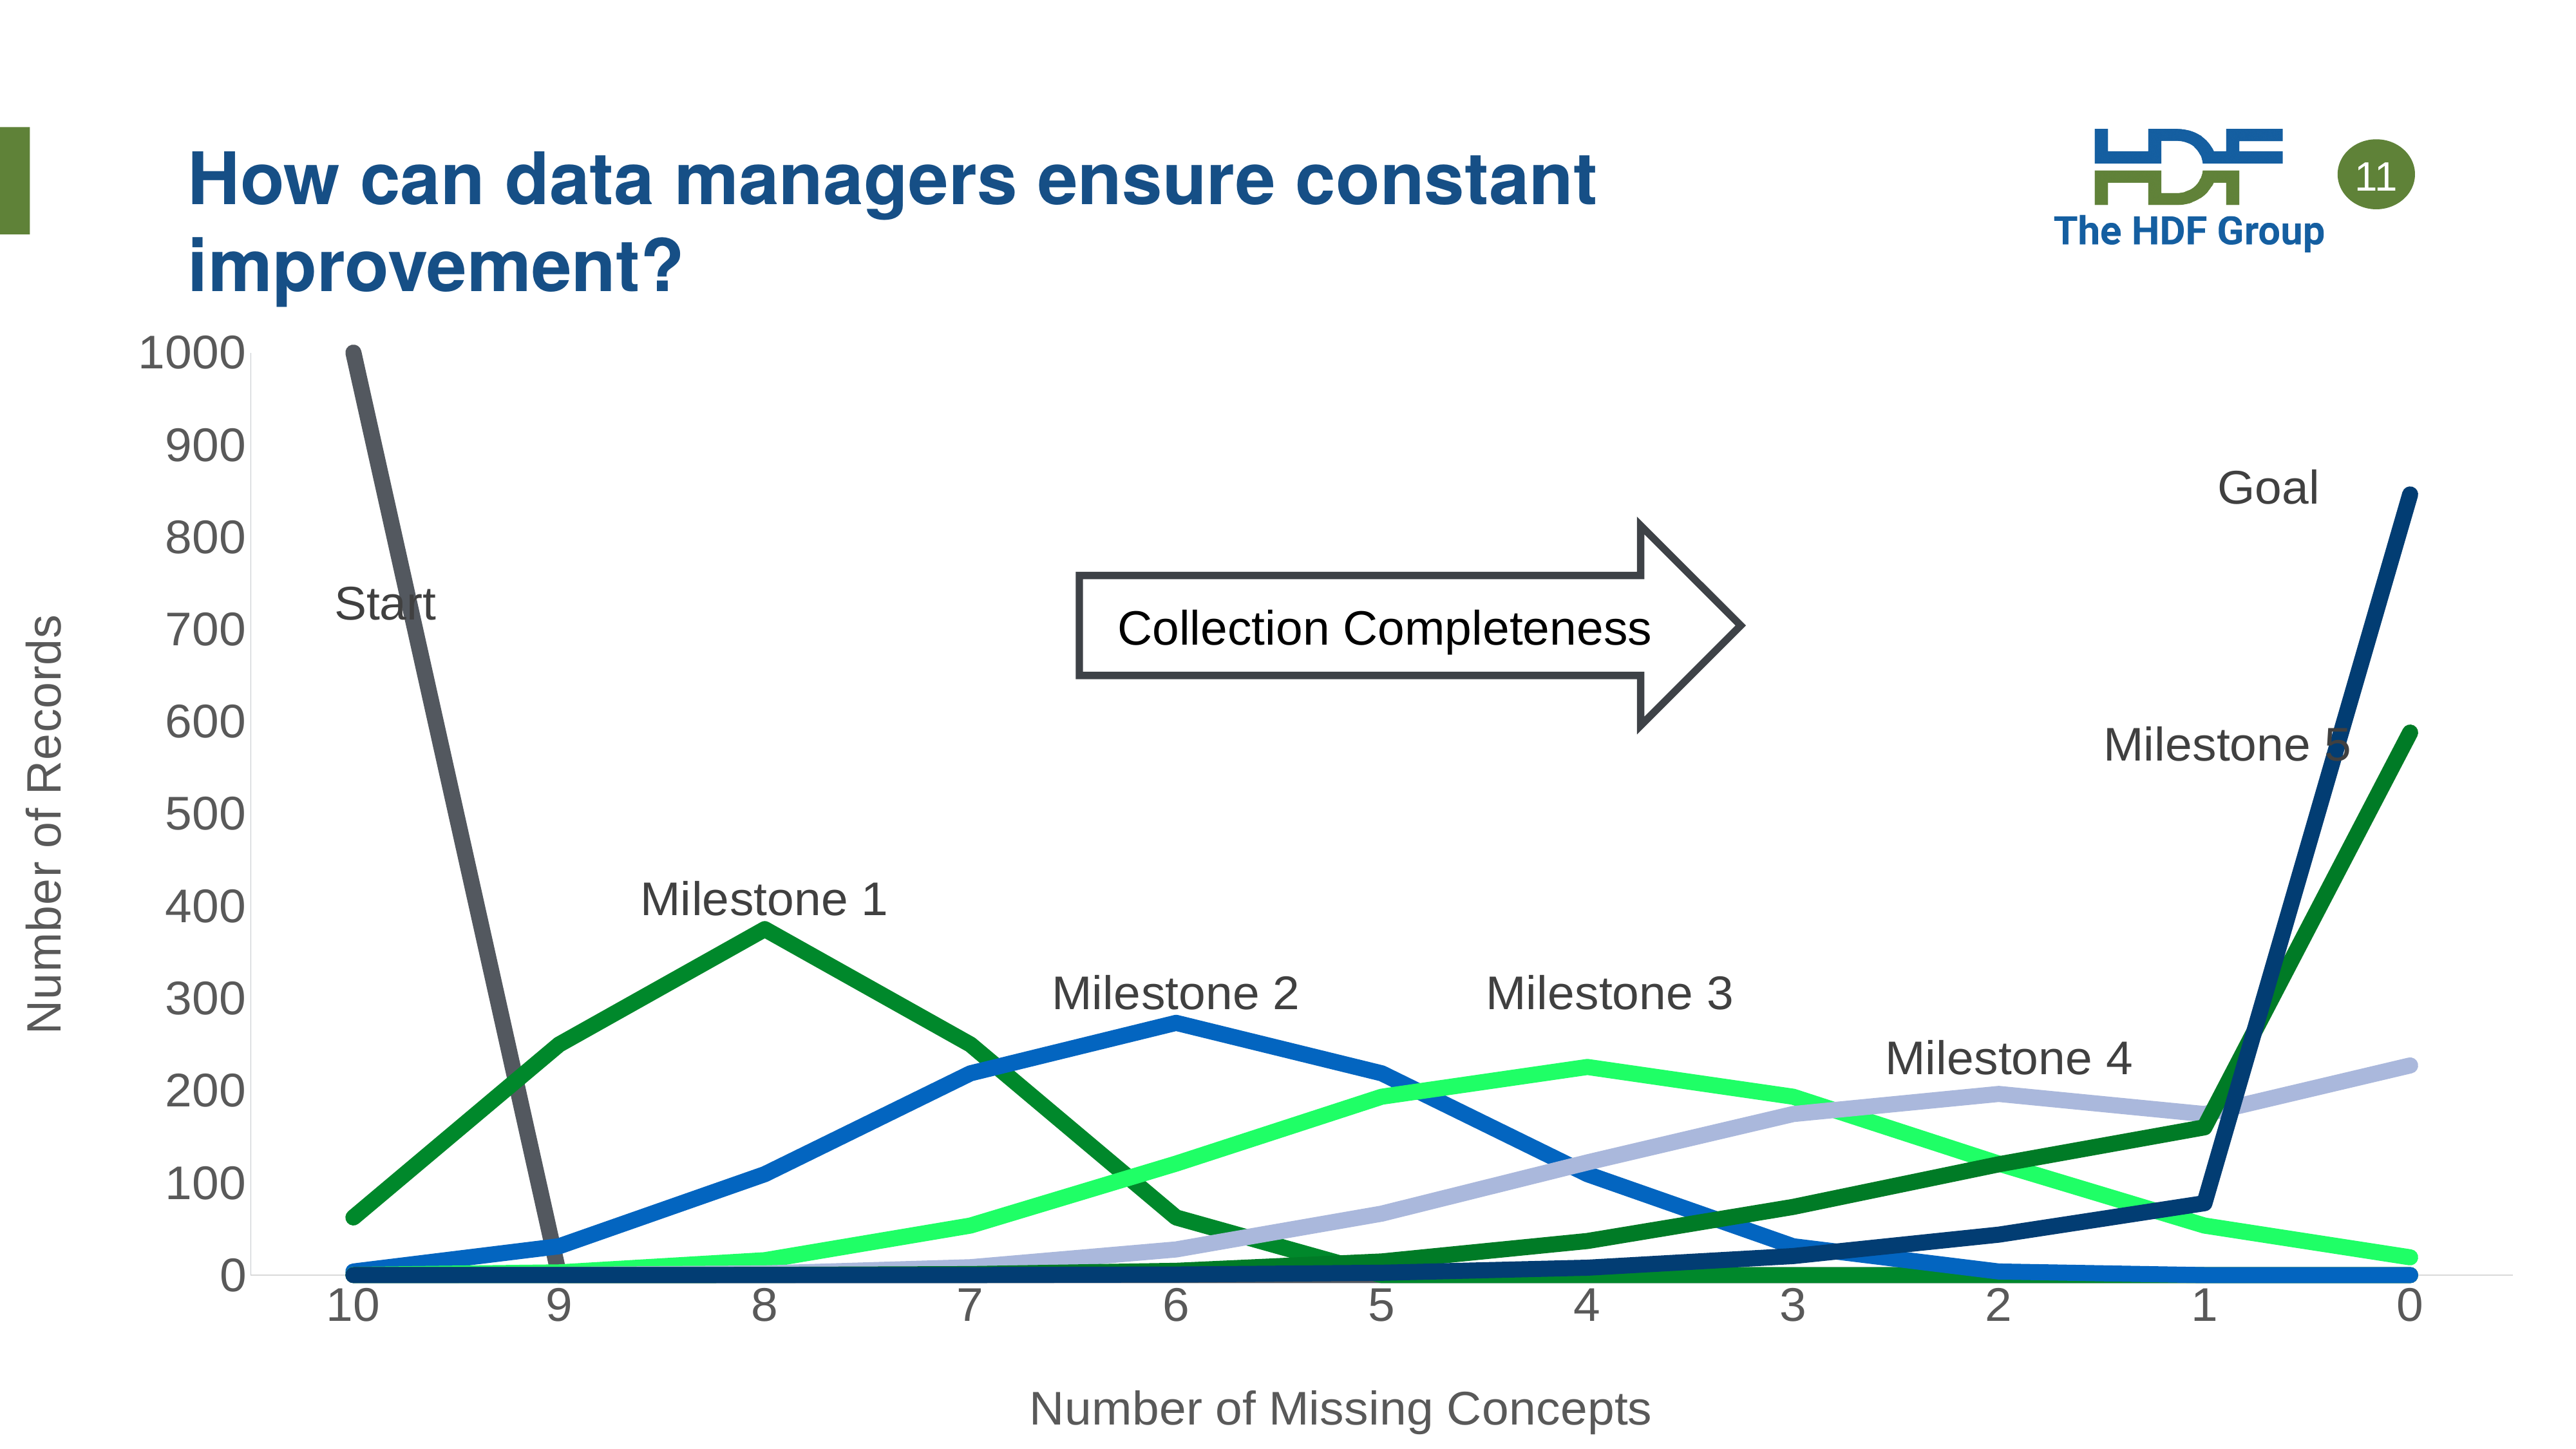

How can data managers ensure constant improvement?

### Chart

| Category | Start | Milestone 1 | Milestone 2 | Milestone 3 | Milestone 4 | Milestone 5 | Goal |
|---|---|---|---|---|---|---|---|
| 10 | 1000.0 | 62.5 | 3.90625 | 0.244140625 | 0.0152587890625 | 0.00095367431640625 | 5.9604644775390625e-05 |
| 9 | 0.0 | 250.0 | 31.25 | 2.9296875 | 0.244140625 | 0.019073486328125 | 0.001430511474609375 |
| 8 | 0.0 | 375.0 | 109.375 | 16.11328125 | 1.8310546875 | 0.1811981201171875 | 0.016450881958007812 |
| 7 | 0.0 | 250.0 | 218.75 | 53.7109375 | 8.544921875 | 1.087188720703125 | 0.12063980102539062 |
| 6 | 0.0 | 62.5 | 273.4375 | 120.849609375 | 27.77099609375 | 4.620552062988281 | 0.6333589553833008 |
| 5 | 0.0 | 0.0 | 218.75 | 193.359375 | 66.650390625 | 14.7857666015625 | 2.533435821533203 |
| 4 | 0.0 | 0.0 | 109.375 | 225.5859375 | 122.1923828125 | 36.96441650390625 | 8.022546768188477 |
| 3 | 0.0 | 0.0 | 31.25 | 193.359375 | 174.560546875 | 73.9288330078125 | 20.629405975341797 |
| 2 | 0.0 | 0.0 | 3.90625 | 120.849609375 | 196.380615234375 | 120.13435363769531 | 43.83748769760132 |
| 1 | 0.0 | 0.0 | 0.0 | 53.7109375 | 174.560546875 | 160.17913818359375 | 77.93331146240234 |
| 0 | 0.0 | 0.0 | 0.0 | 19.287109375 | 227.2491455078125 | 588.0985260009766 | 846.2718725204468 |
Collection Completeness